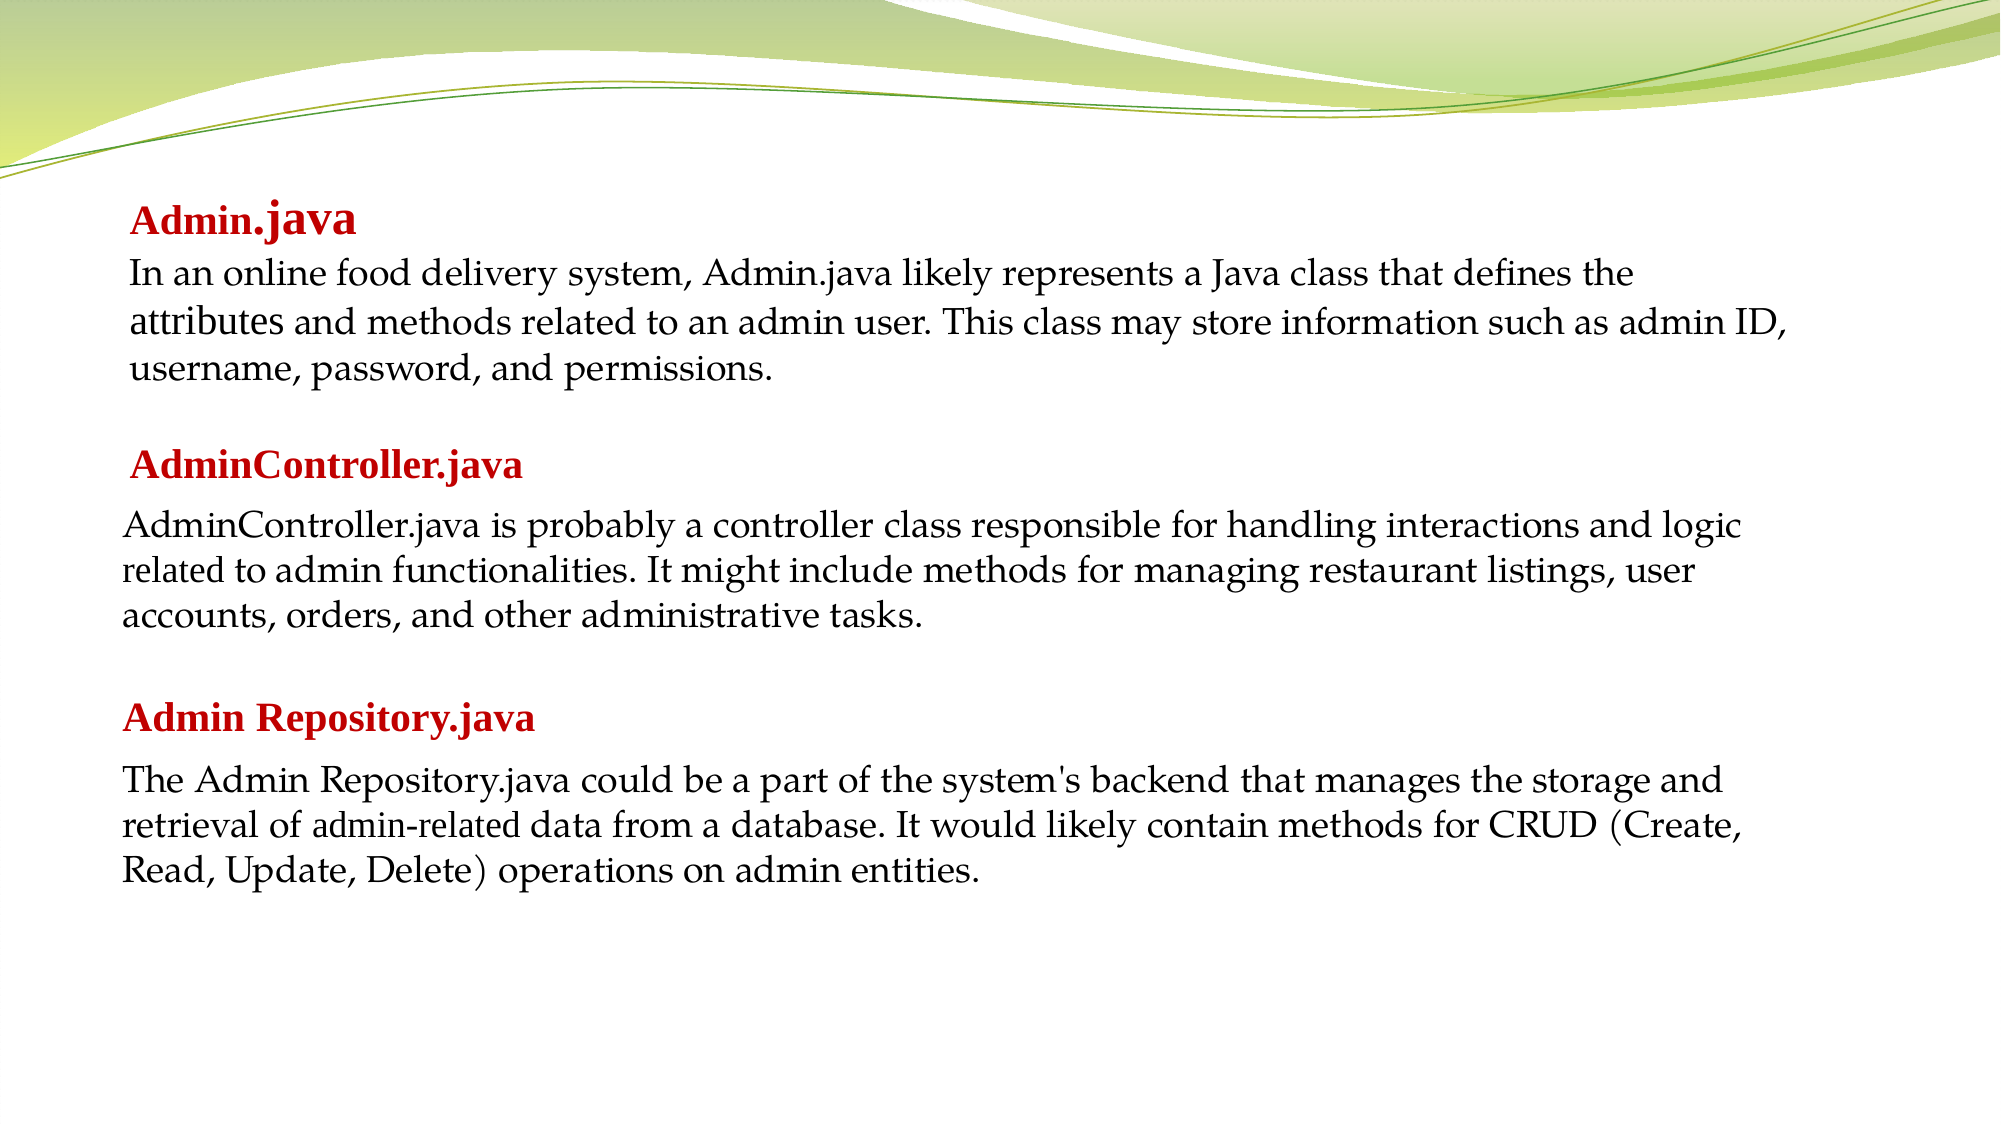

Admin.java
In an online food delivery system, Admin.java likely represents a Java class that defines the attributes and methods related to an admin user. This class may store information such as admin ID, username, password, and permissions.
AdminController.java
AdminController.java is probably a controller class responsible for handling interactions and logic related to admin functionalities. It might include methods for managing restaurant listings, user accounts, orders, and other administrative tasks.
Admin Repository.java
The Admin Repository.java could be a part of the system's backend that manages the storage and retrieval of admin-related data from a database. It would likely contain methods for CRUD (Create, Read, Update, Delete) operations on admin entities.